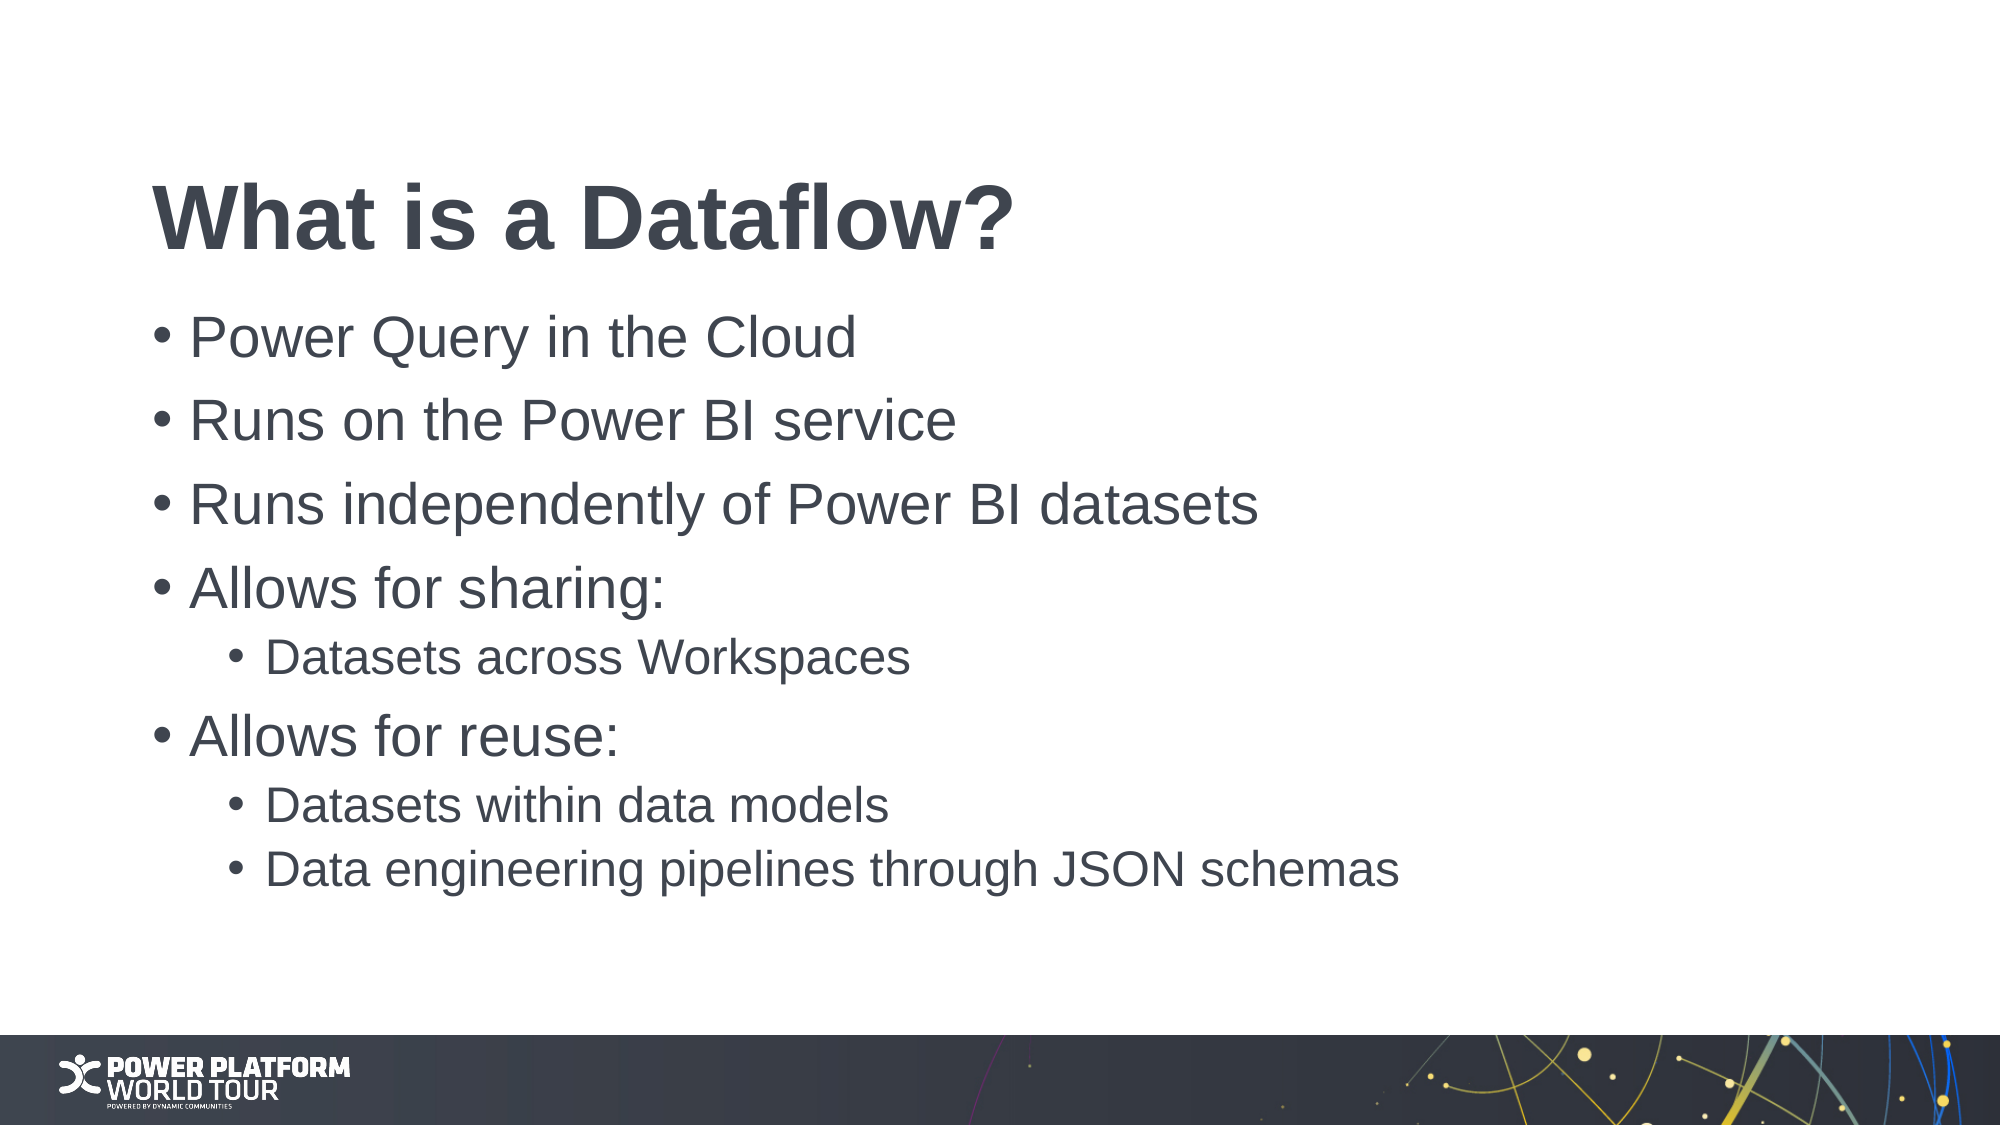

# What is a Dataflow?
Power Query in the Cloud
Runs on the Power BI service
Runs independently of Power BI datasets
Allows for sharing:
Datasets across Workspaces
Allows for reuse:
Datasets within data models
Data engineering pipelines through JSON schemas